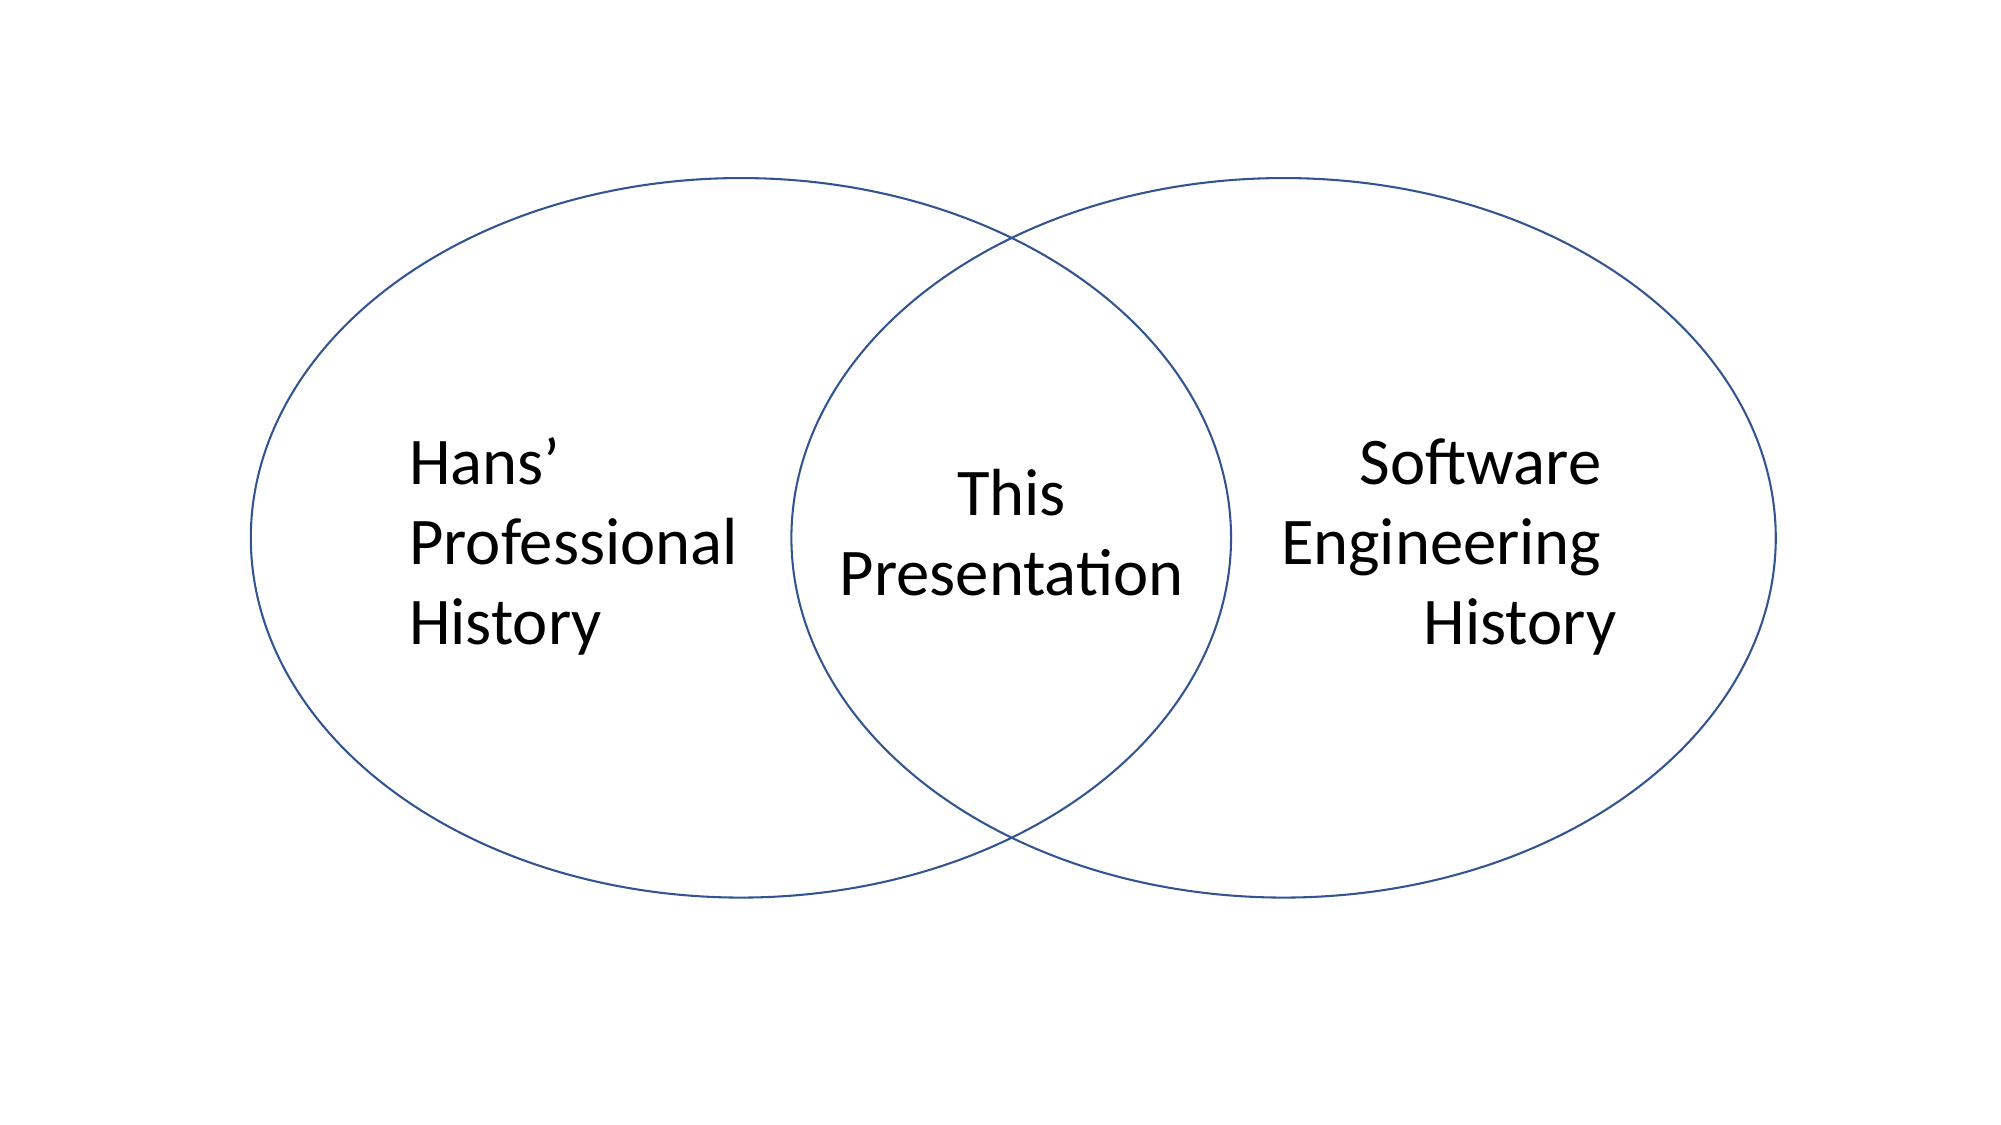

Software
Engineering
History
Hans’
Professional
History
This
Presentation